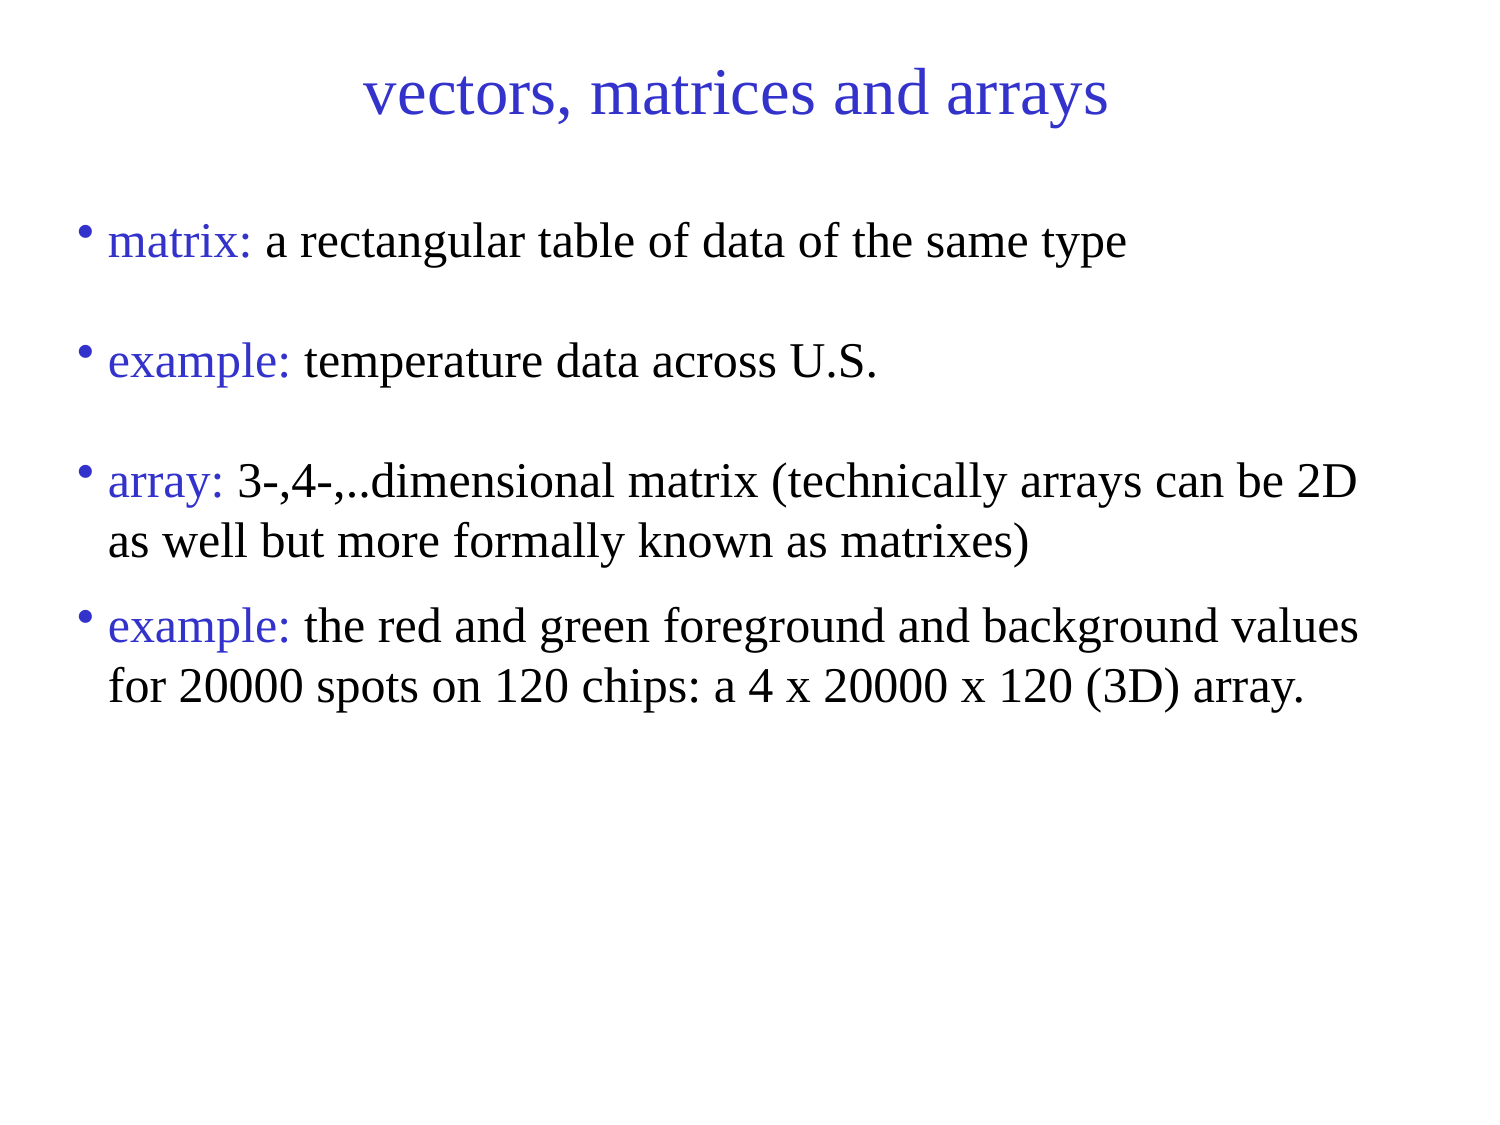

# vectors, matrices and arrays
matrix: a rectangular table of data of the same type

example: temperature data across U.S.

array: 3-,4-,..dimensional matrix (technically arrays can be 2D as well but more formally known as matrixes)
example: the red and green foreground and background values for 20000 spots on 120 chips: a 4 x 20000 x 120 (3D) array.